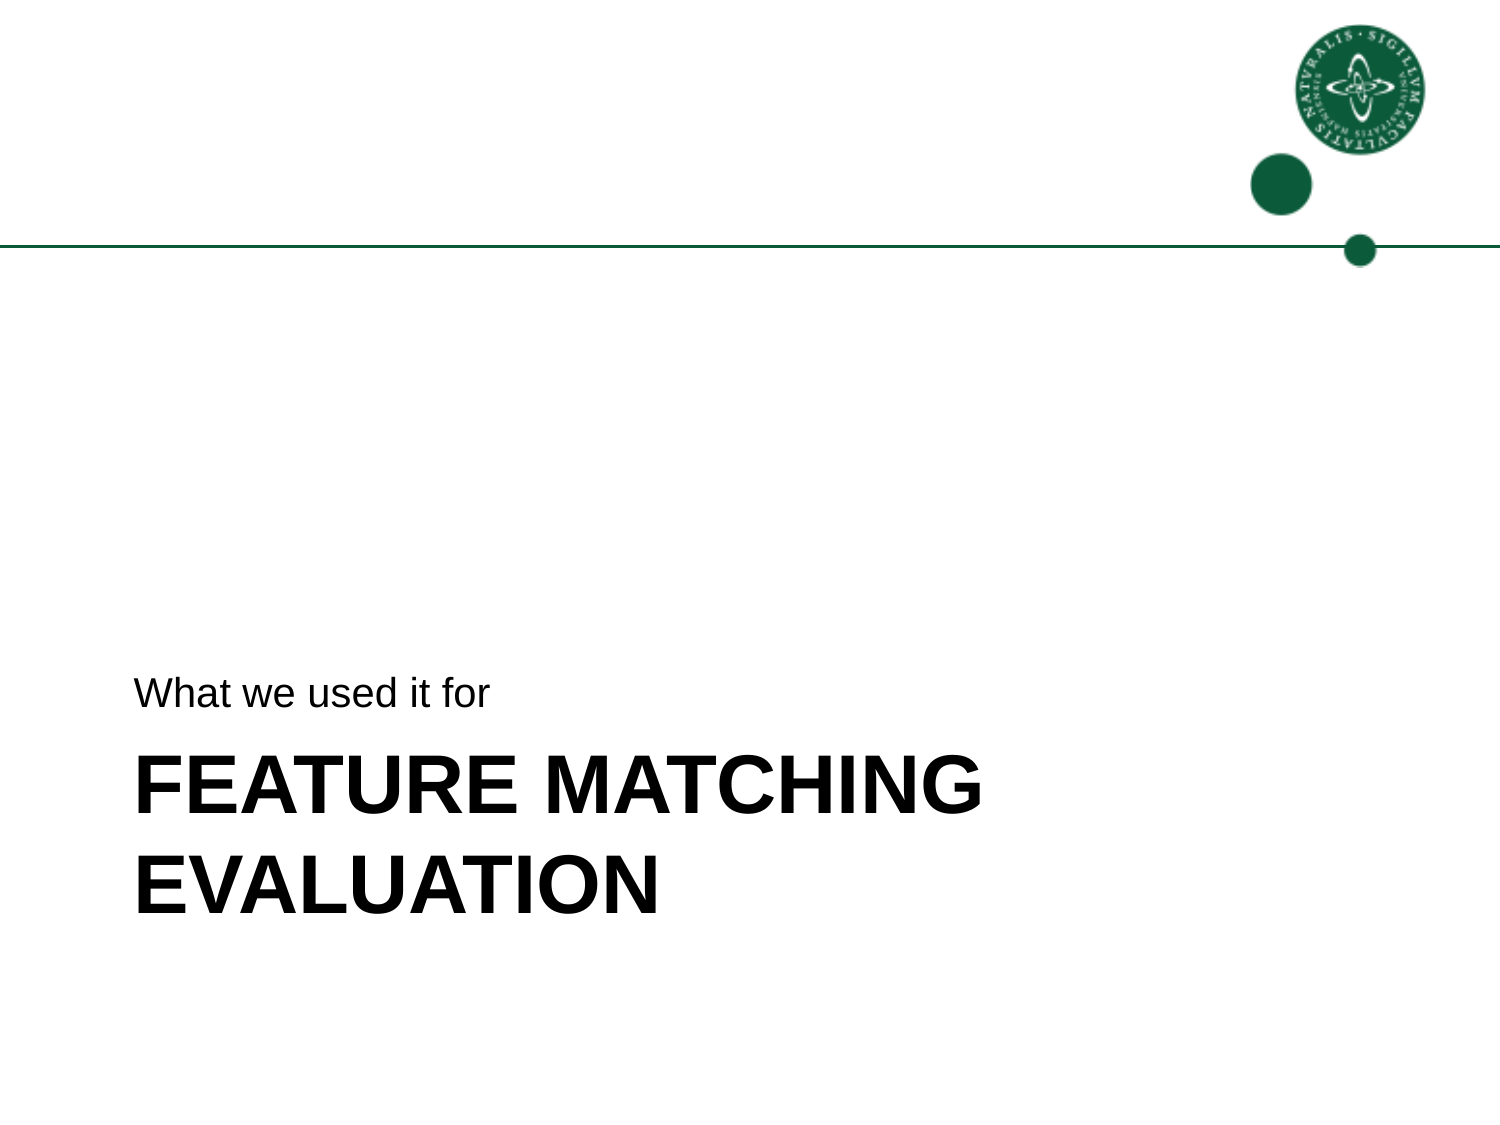

What we used it for
# Feature Matching Evaluation